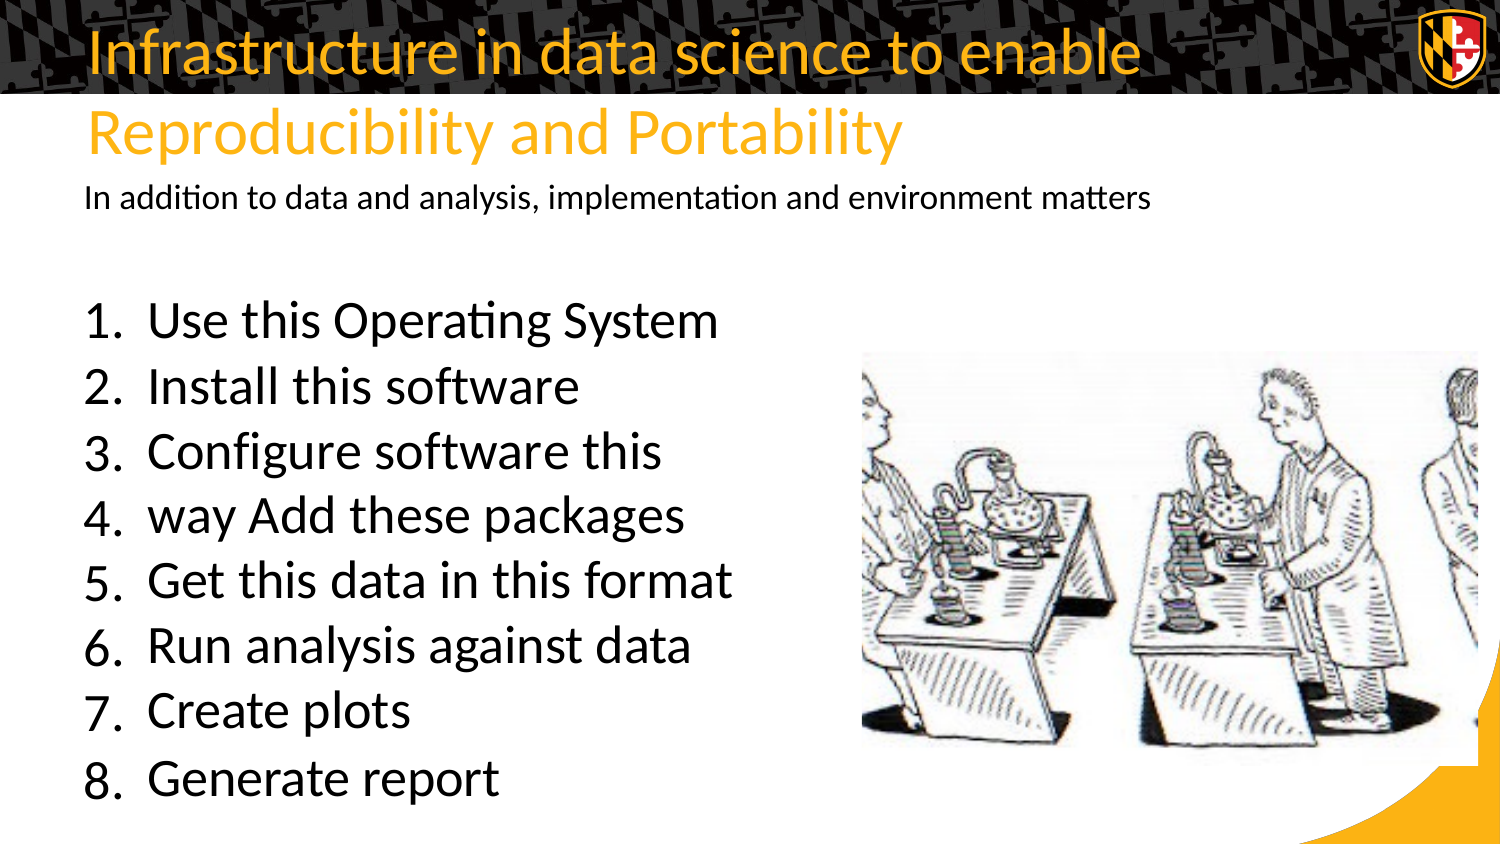

Infrastructure in data science to enable
Reproducibility and Portability
In addition to data and analysis, implementation and environment matters
1.
2.
3.
4.
5.
6.
7.
8.
Use this Operating System
Install this software Configure software this way Add these packages
Get this data in this format Run analysis against data Create plots
Generate report